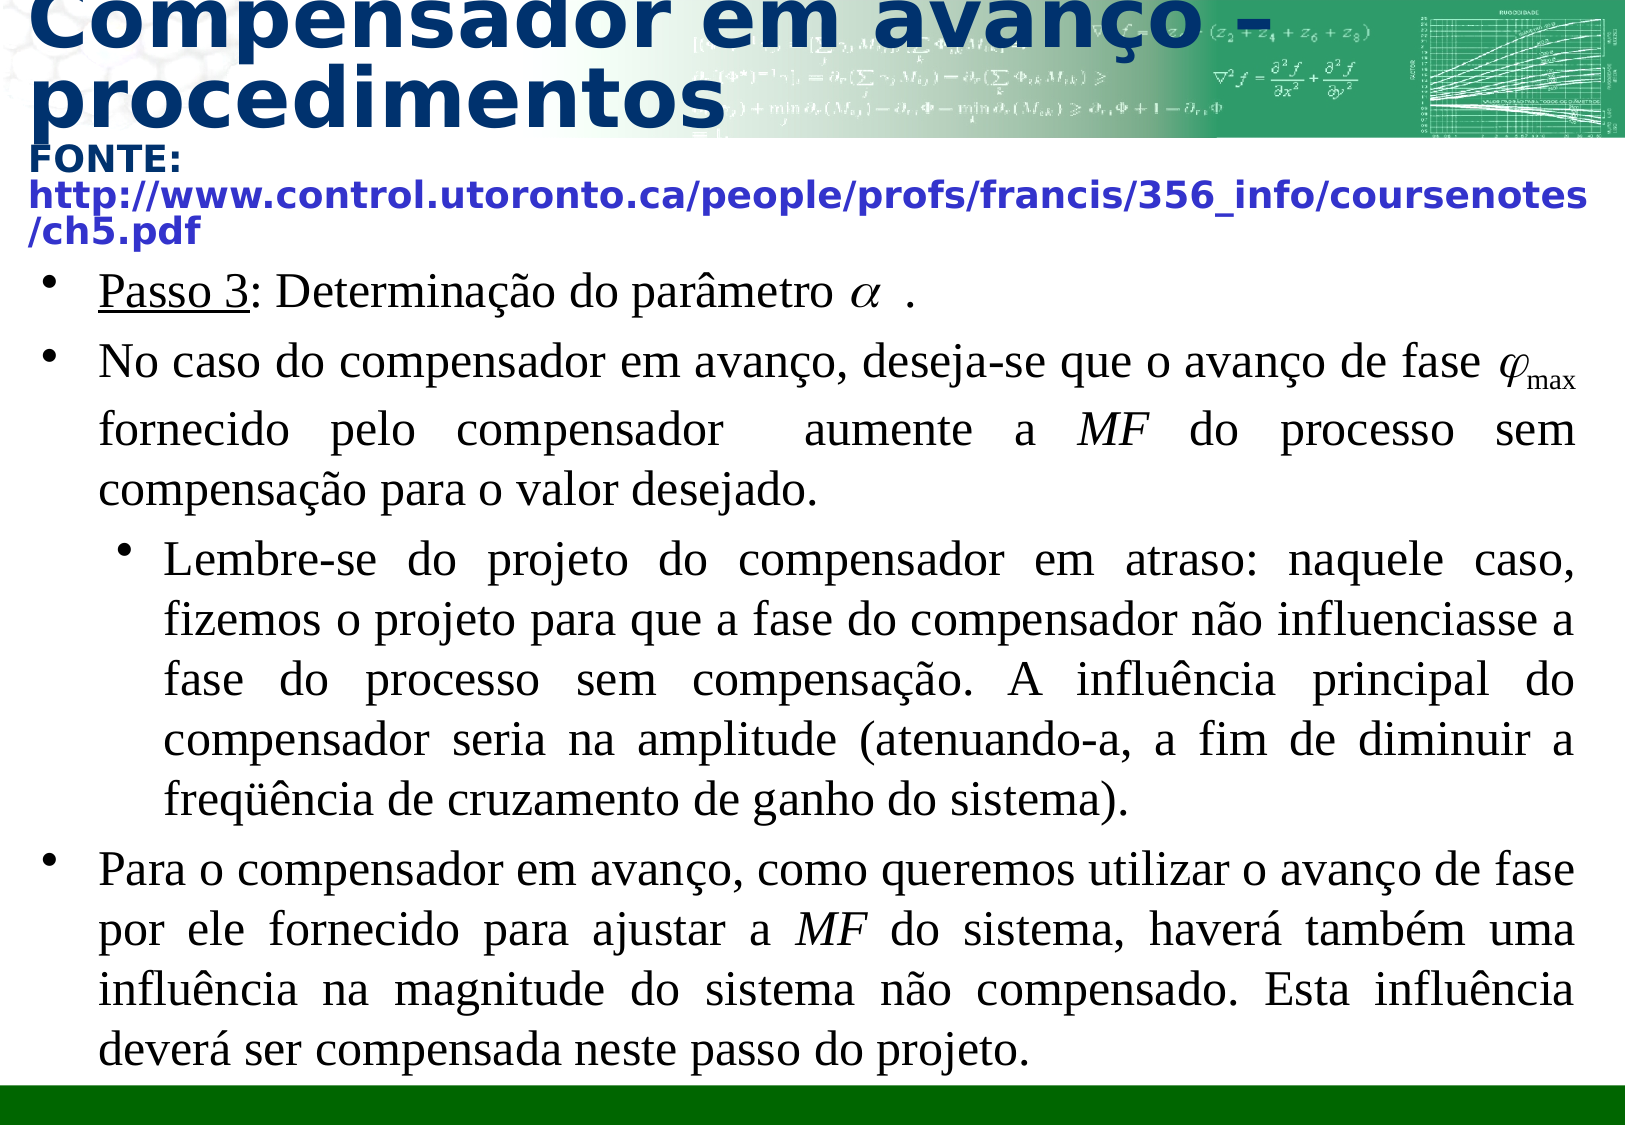

# Compensador em avanço – procedimentos FONTE: http://www.control.utoronto.ca/people/profs/francis/356_info/coursenotes/ch5.pdf
Passo 3: Determinação do parâmetro α .
No caso do compensador em avanço, deseja-se que o avanço de fase ϕmax fornecido pelo compensador  aumente a MF do processo sem compensação para o valor desejado.
Lembre-se do projeto do compensador em atraso: naquele caso, fizemos o projeto para que a fase do compensador não influenciasse a fase do processo sem compensação. A influência principal do compensador seria na amplitude (atenuando-a, a fim de diminuir a freqüência de cruzamento de ganho do sistema).
Para o compensador em avanço, como queremos utilizar o avanço de fase por ele fornecido para ajustar a MF do sistema, haverá também uma influência na magnitude do sistema não compensado. Esta influência deverá ser compensada neste passo do projeto.